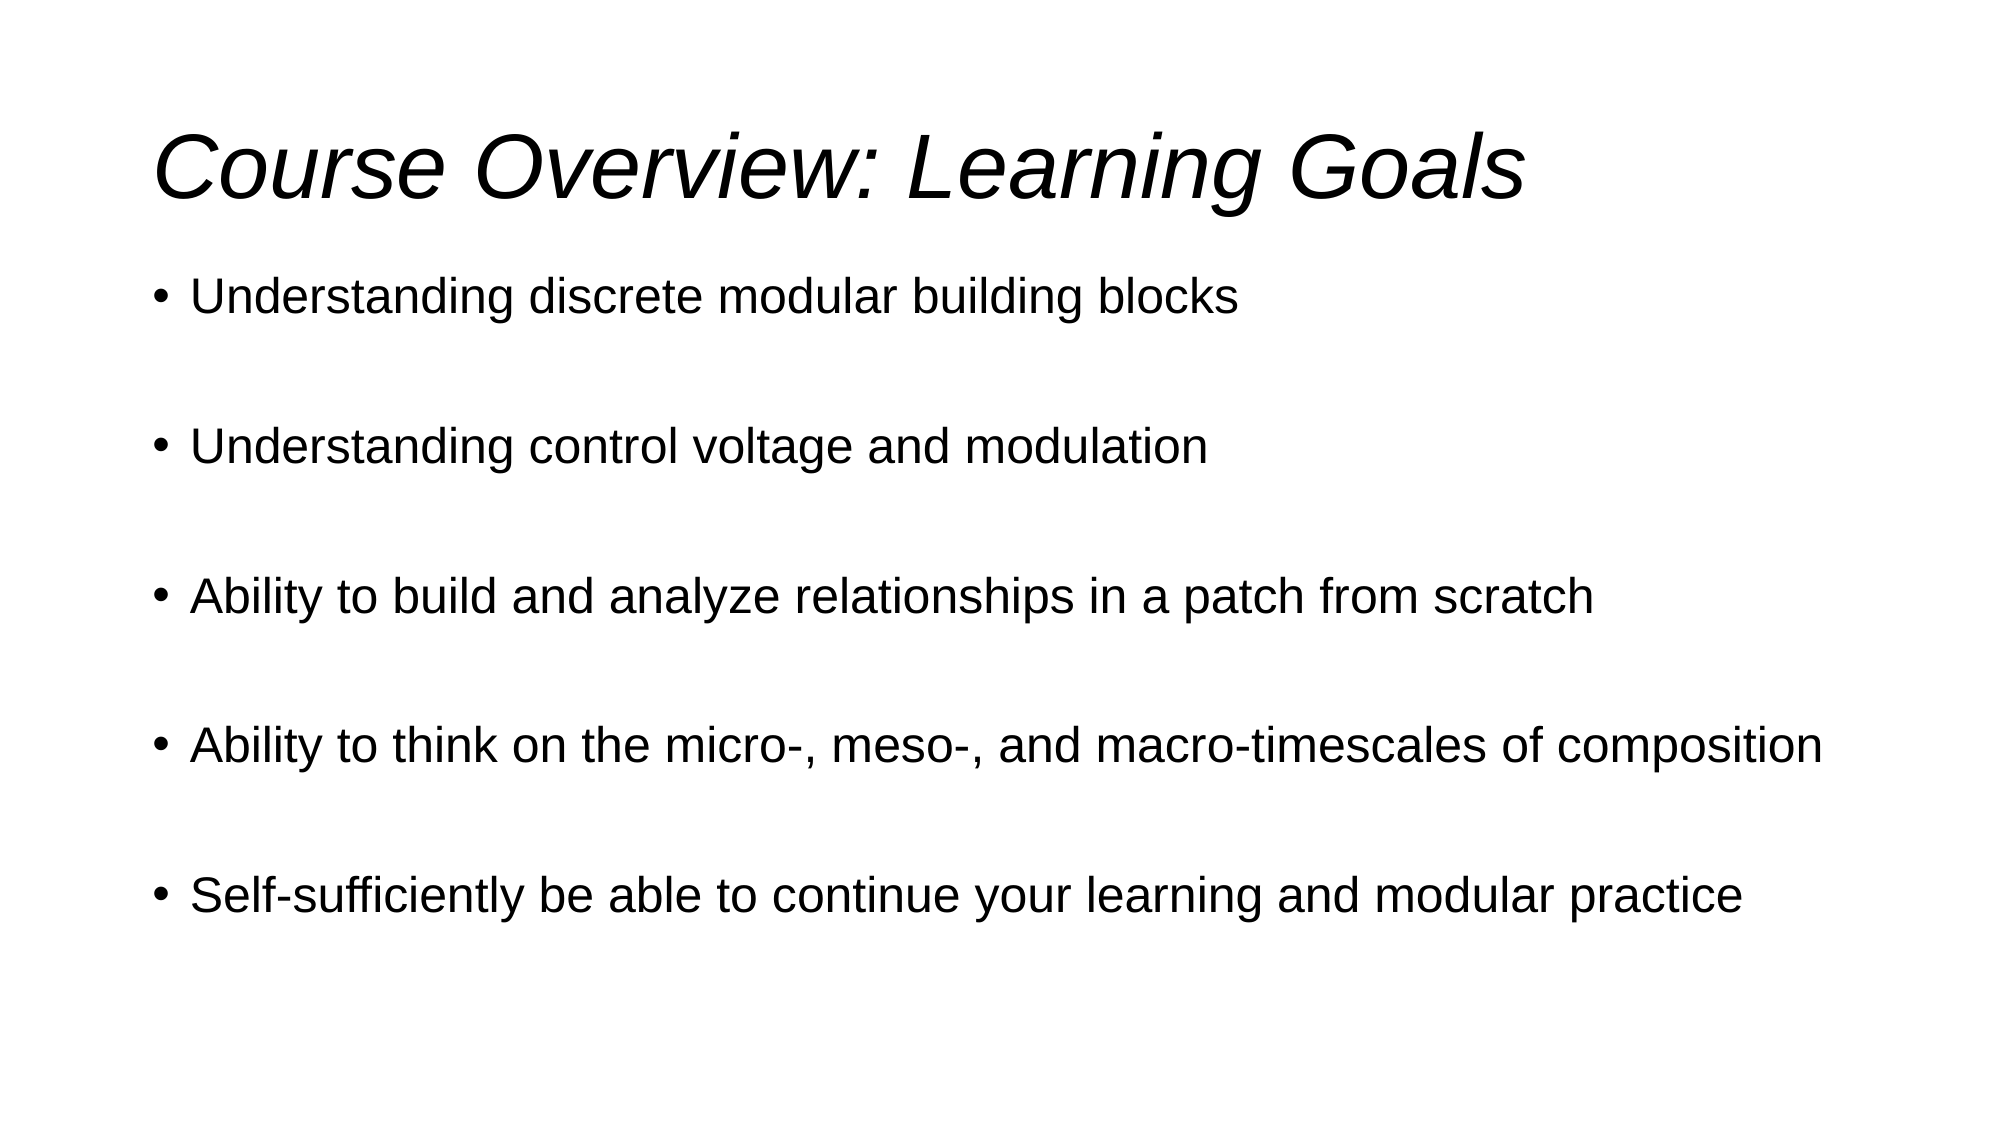

# Course Overview: Learning Goals
Understanding discrete modular building blocks

Understanding control voltage and modulation

Ability to build and analyze relationships in a patch from scratch

Ability to think on the micro-, meso-, and macro-timescales of composition

Self-sufficiently be able to continue your learning and modular practice